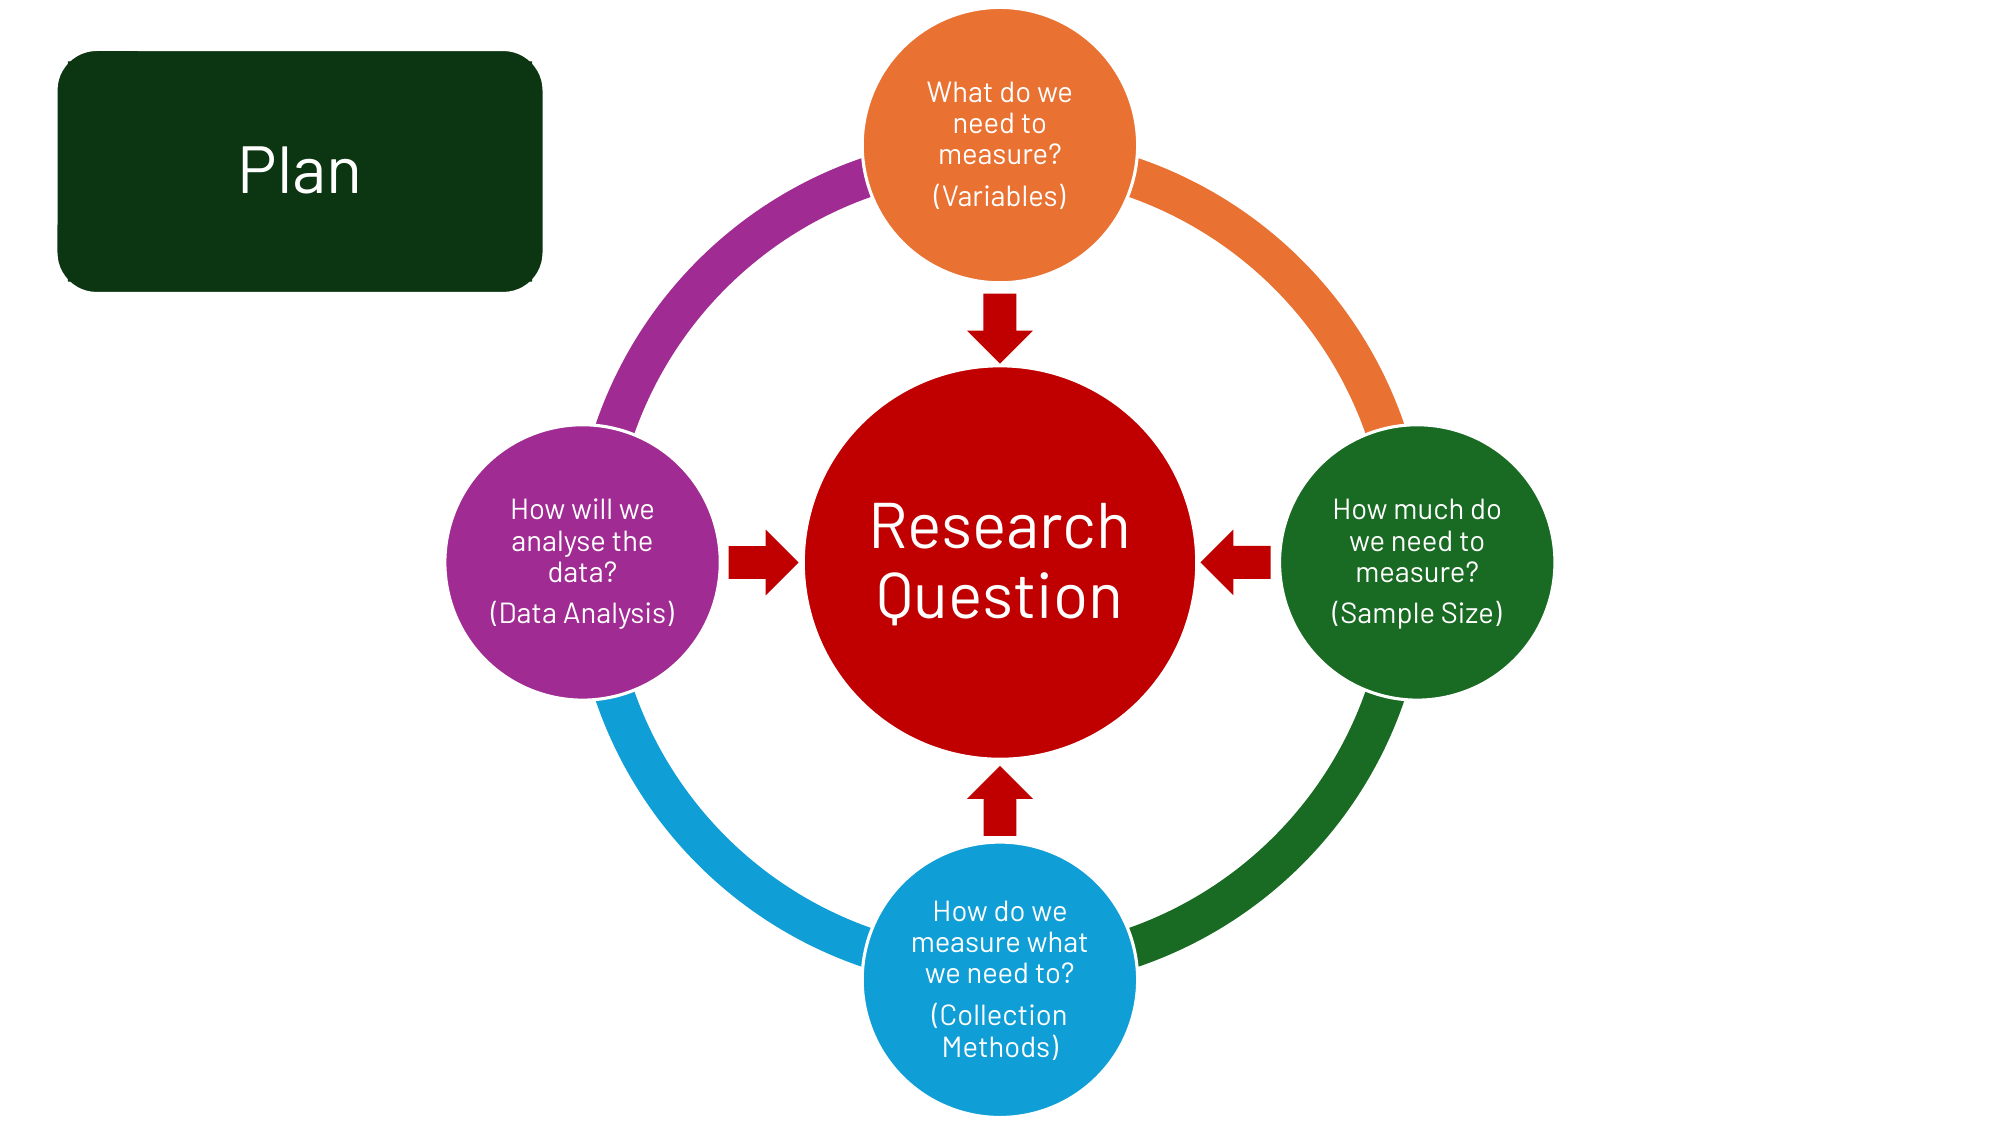

Research Question
What do we need to measure?
(Variables)
How much do we need to measure?
(Sample Size)
How do we measure what we need to?
(Collection Methods)
How will we analyse the data?
(Data Analysis)

Plan